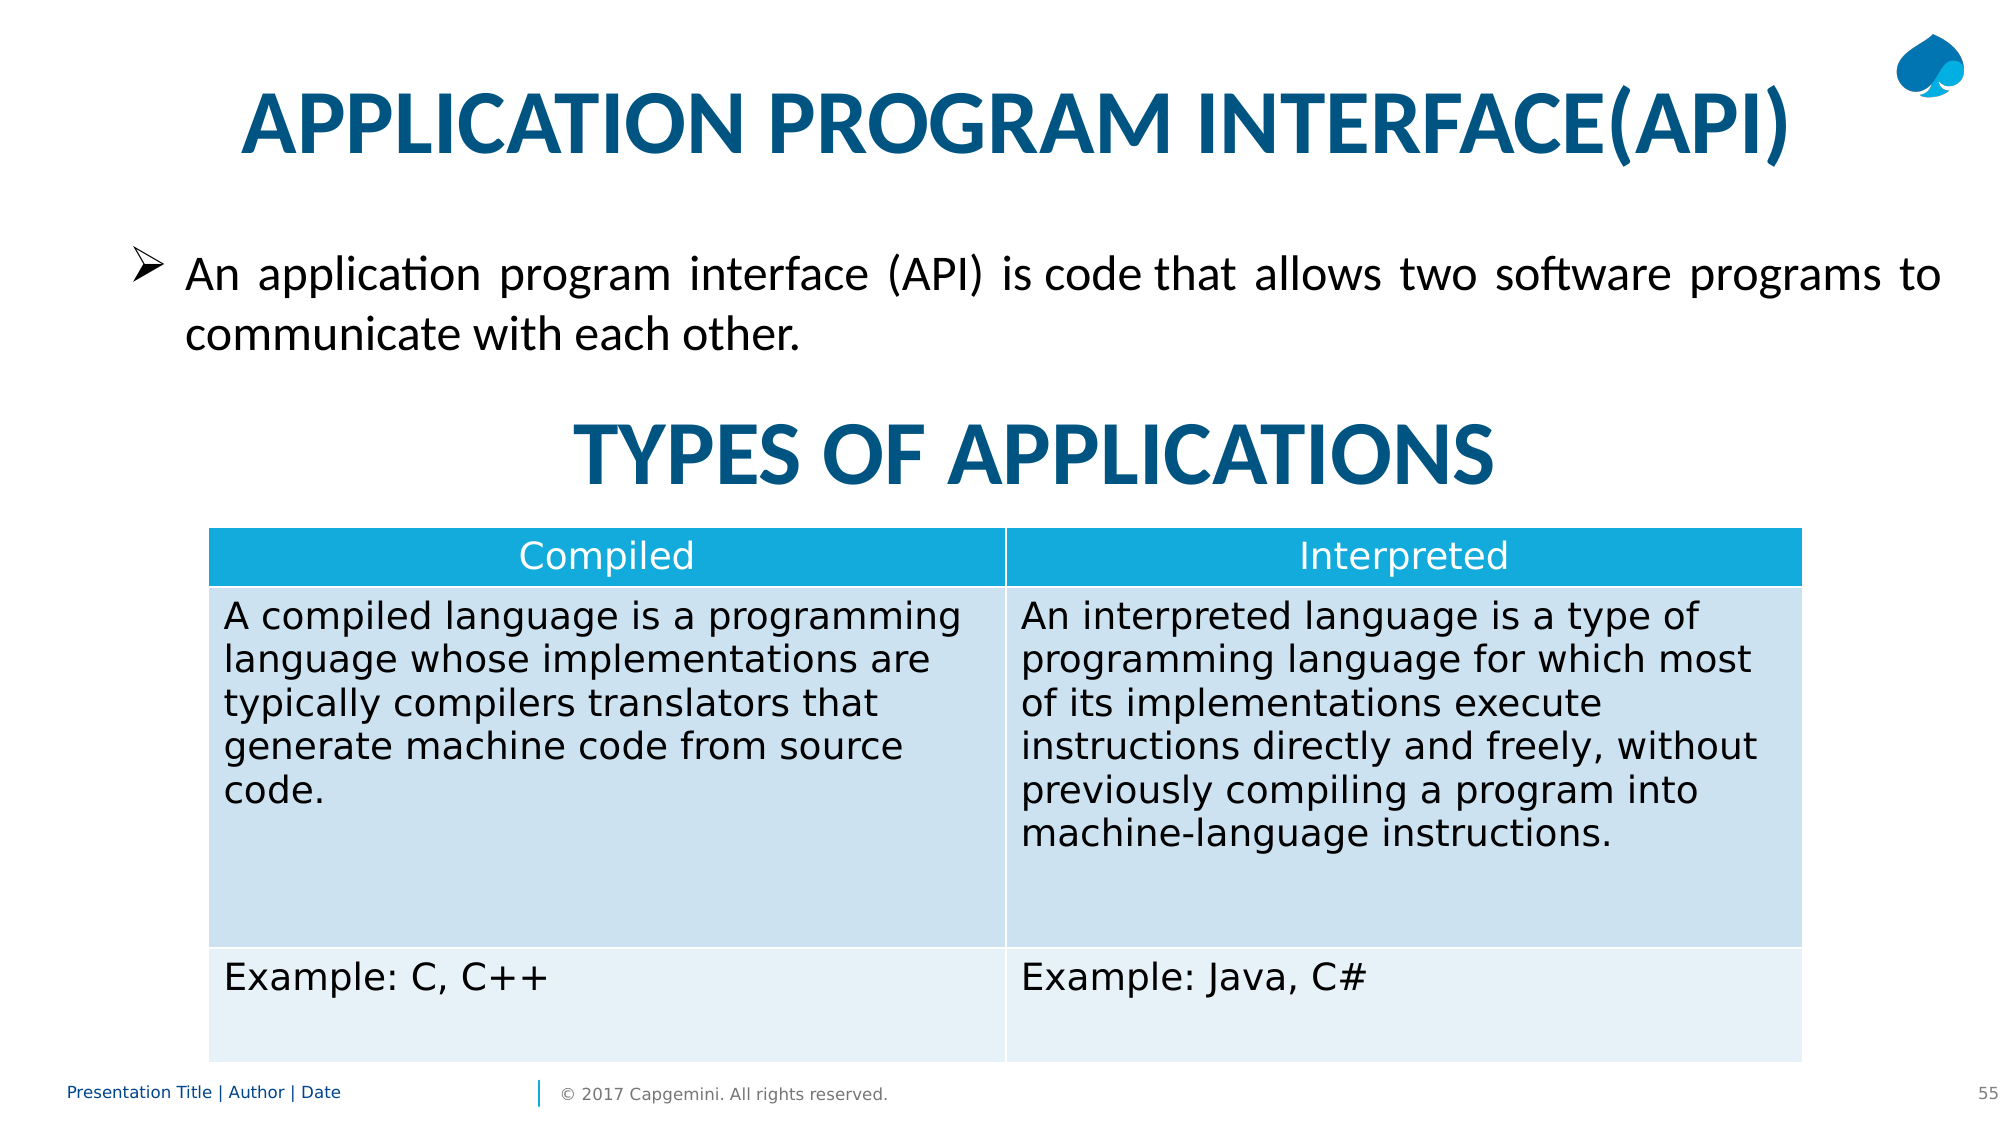

APPLICATION PROGRAM INTERFACE(API)

An application program interface (API) is code that allows two software programs to communicate with each other.
TYPES OF APPLICATIONS
| Compiled | Interpreted |
| --- | --- |
| A compiled language is a programming language whose implementations are typically compilers translators that generate machine code from source code. | An interpreted language is a type of programming language for which most of its implementations execute instructions directly and freely, without previously compiling a program into machine-language instructions. |
| Example: C, C++ | Example: Java, C# |